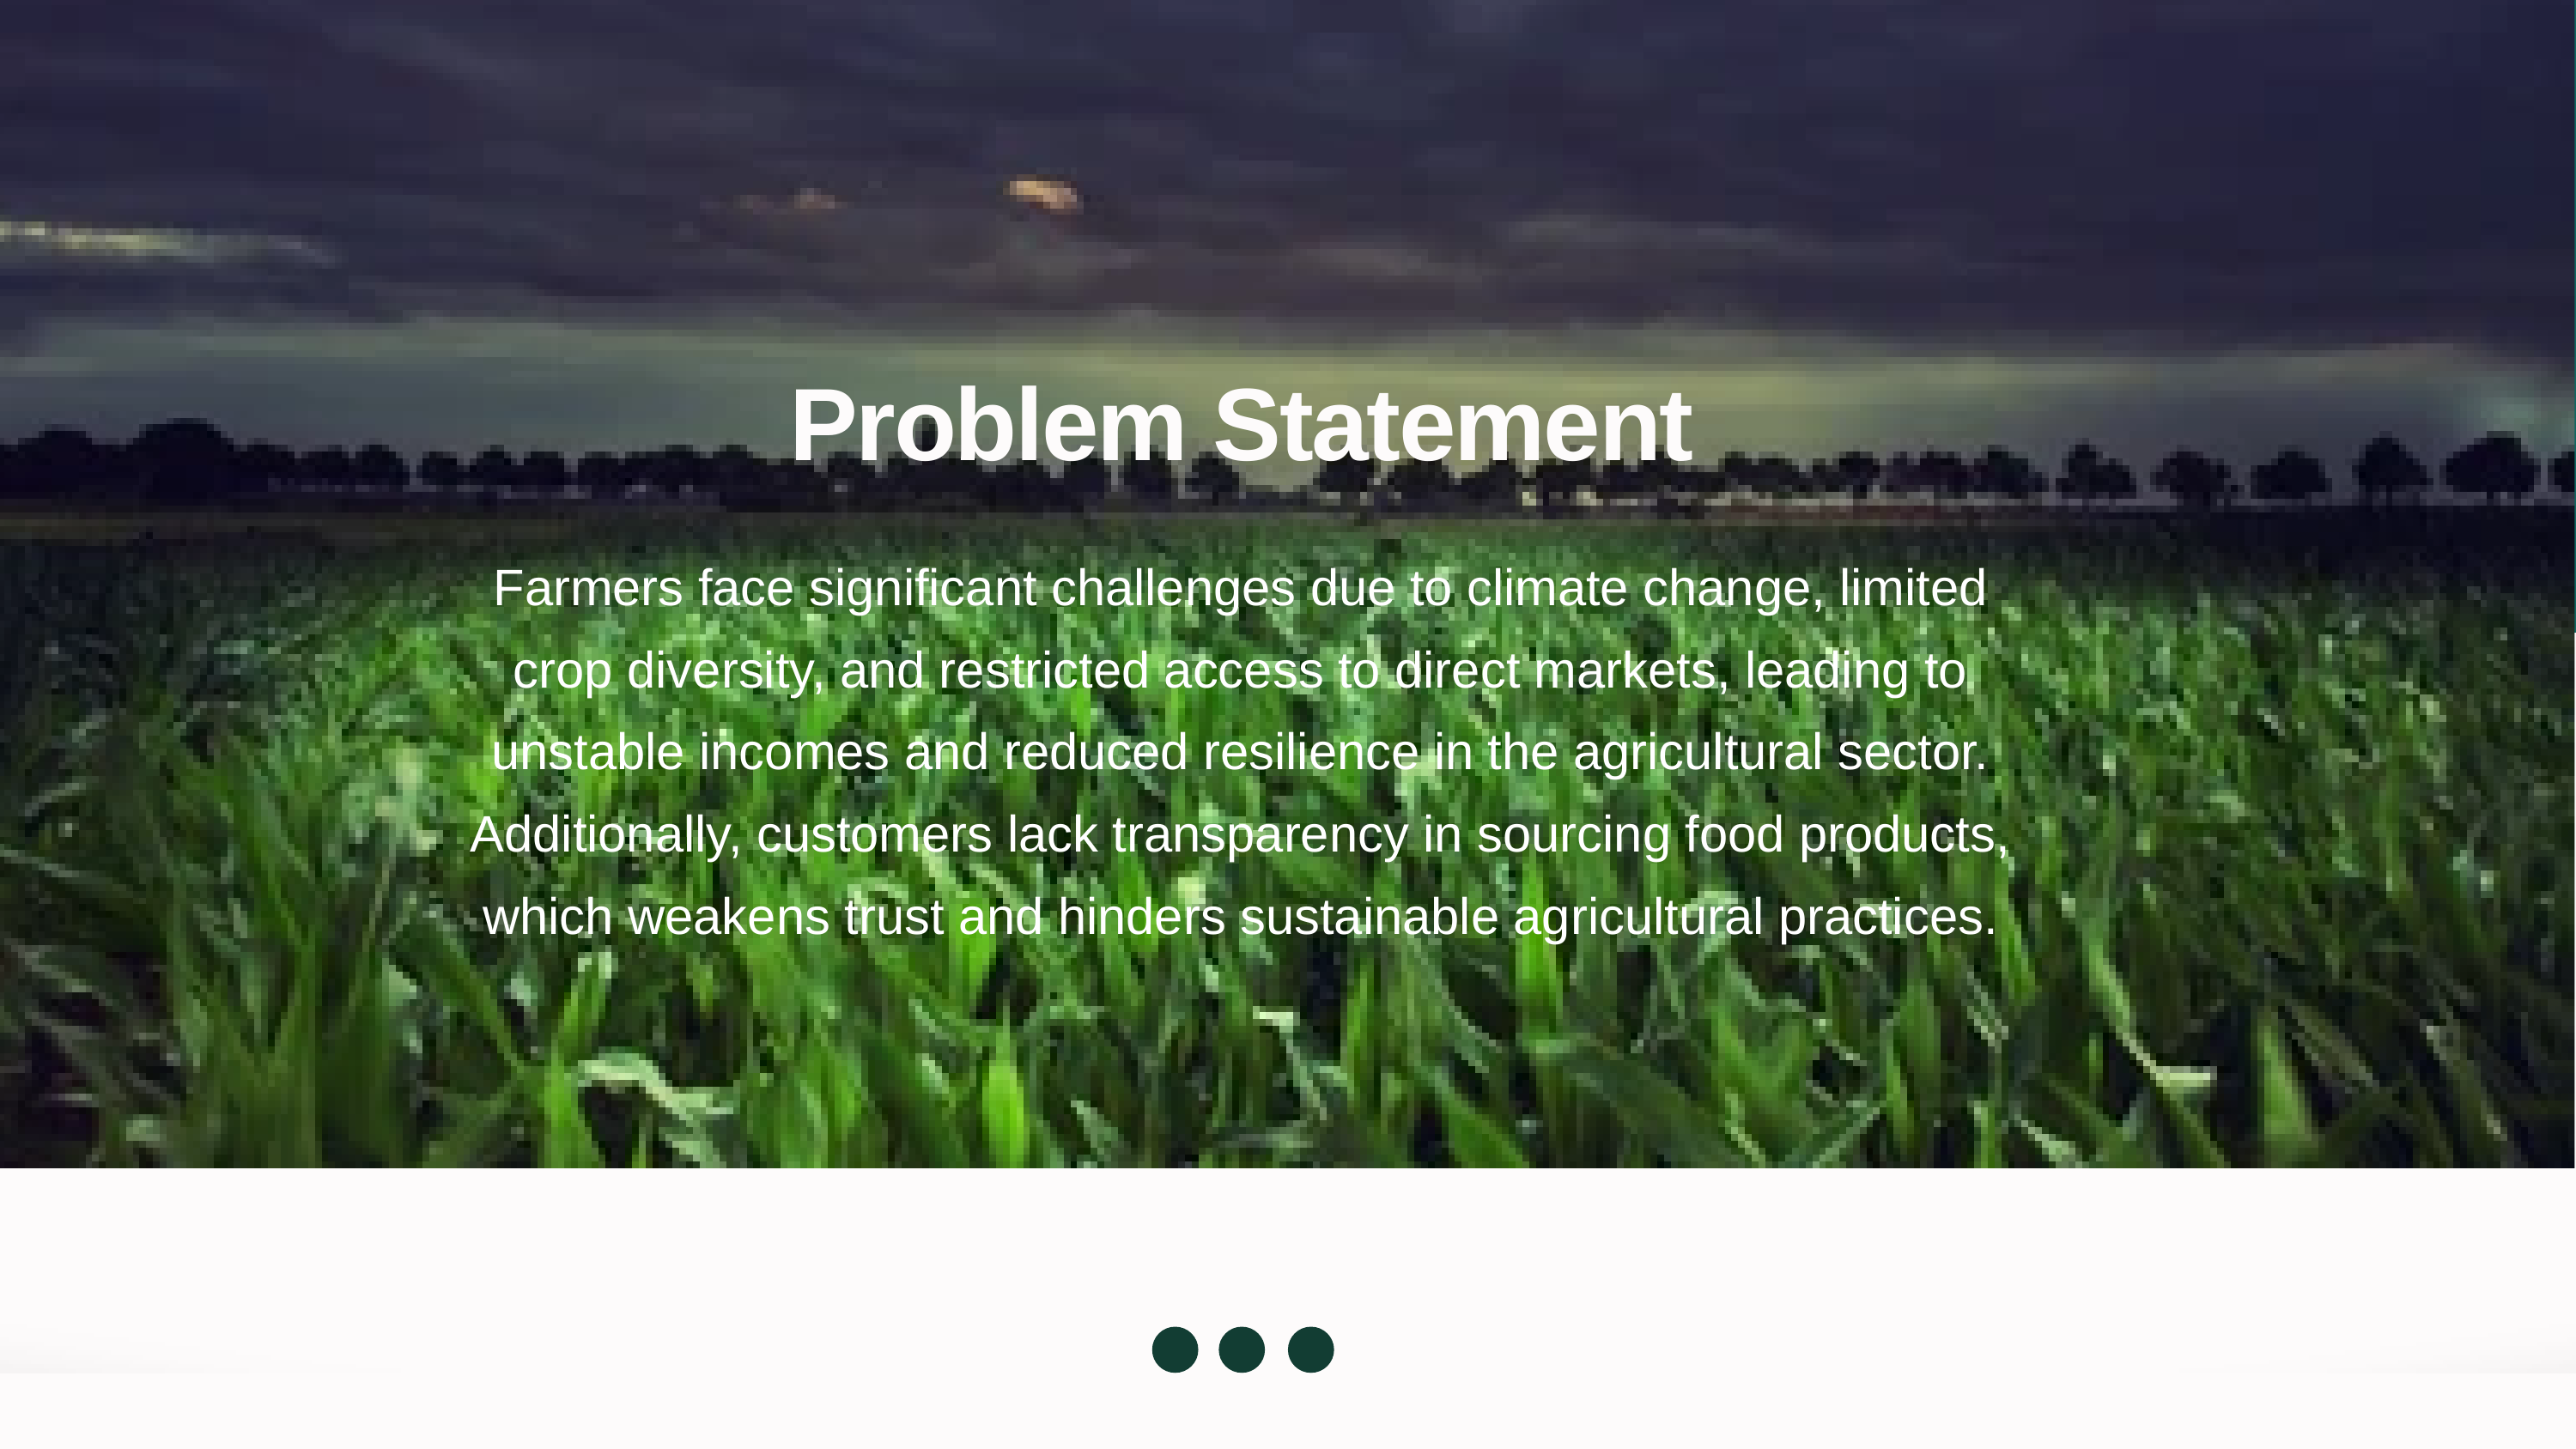

Problem Statement
Farmers face significant challenges due to climate change, limited crop diversity, and restricted access to direct markets, leading to unstable incomes and reduced resilience in the agricultural sector. Additionally, customers lack transparency in sourcing food products, which weakens trust and hinders sustainable agricultural practices.